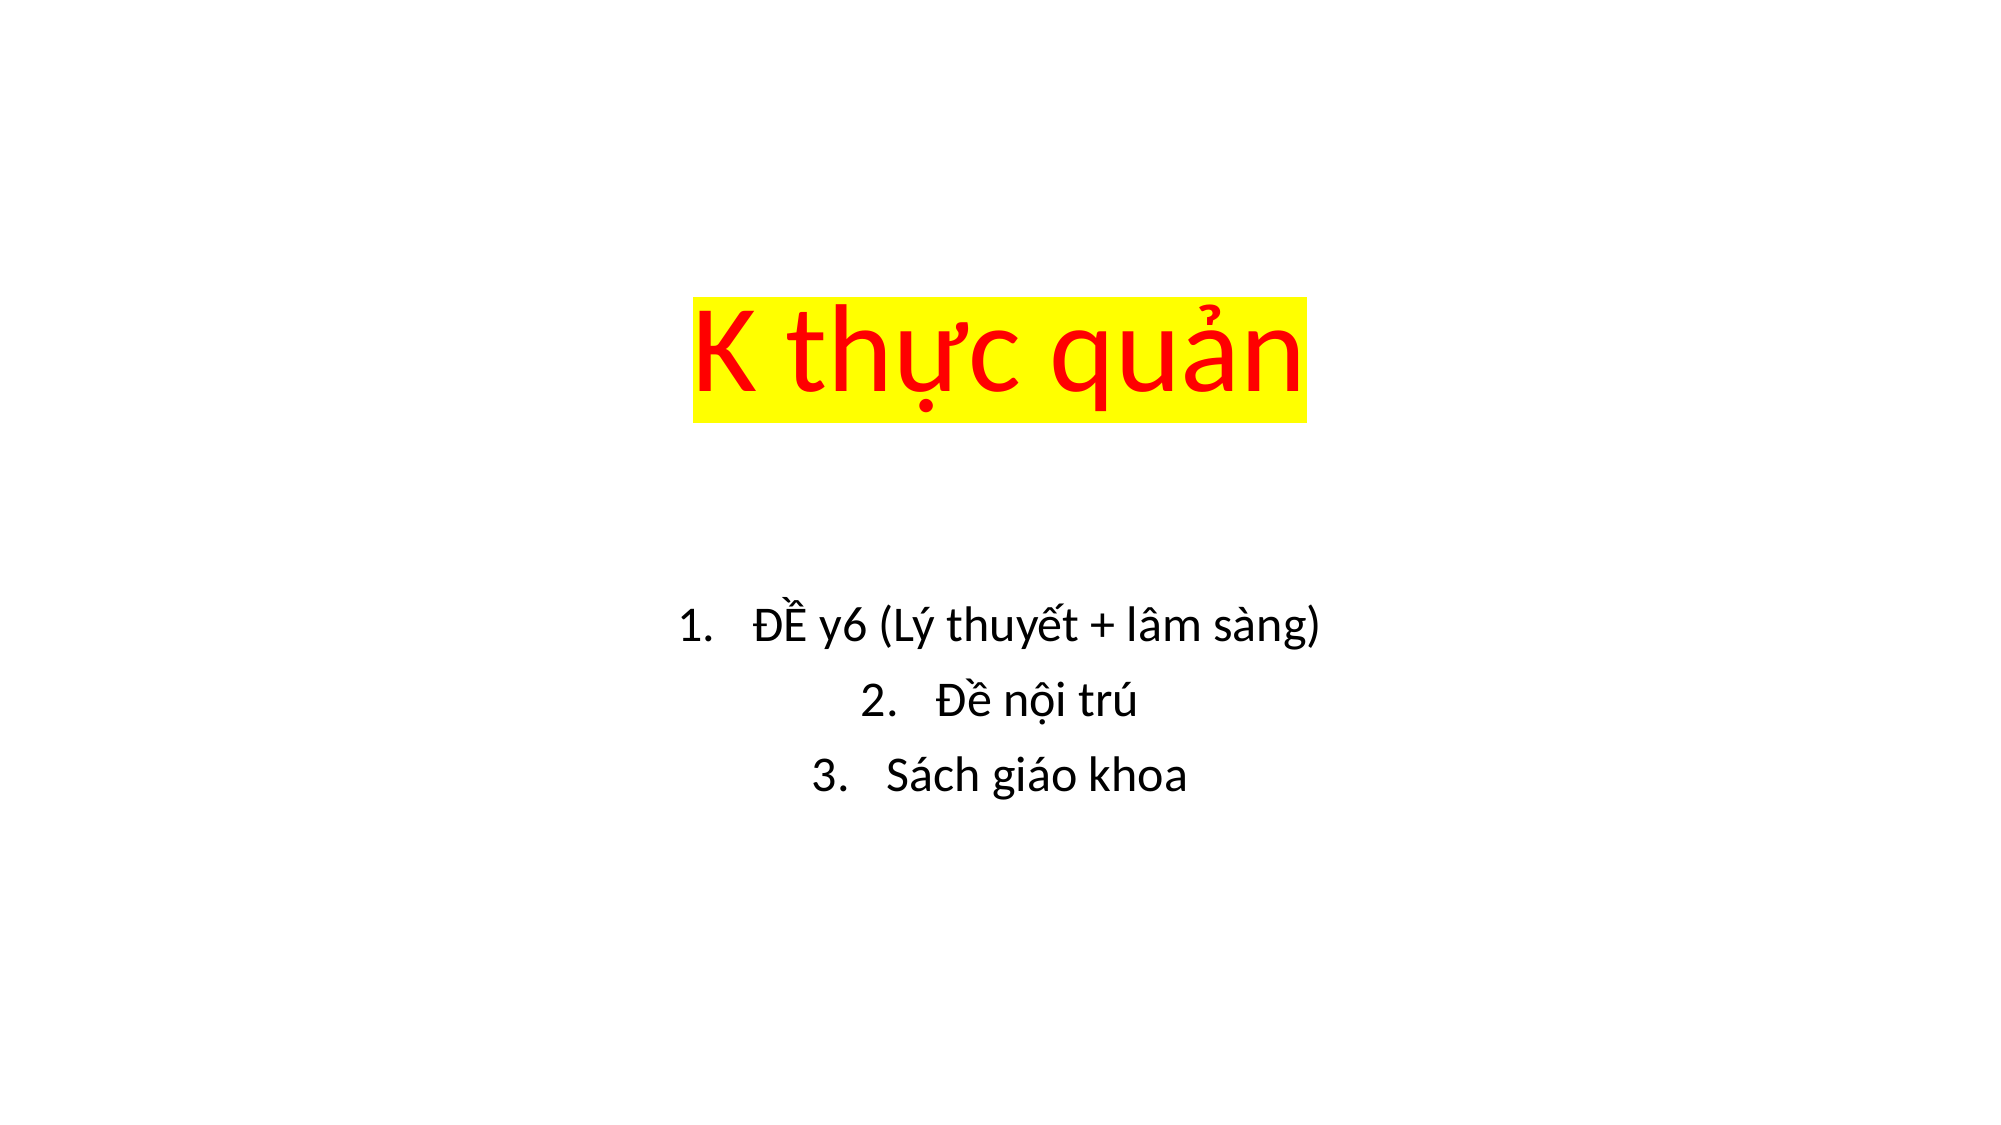

# K thực quản
ĐỀ y6 (Lý thuyết + lâm sàng)
Đề nội trú
Sách giáo khoa